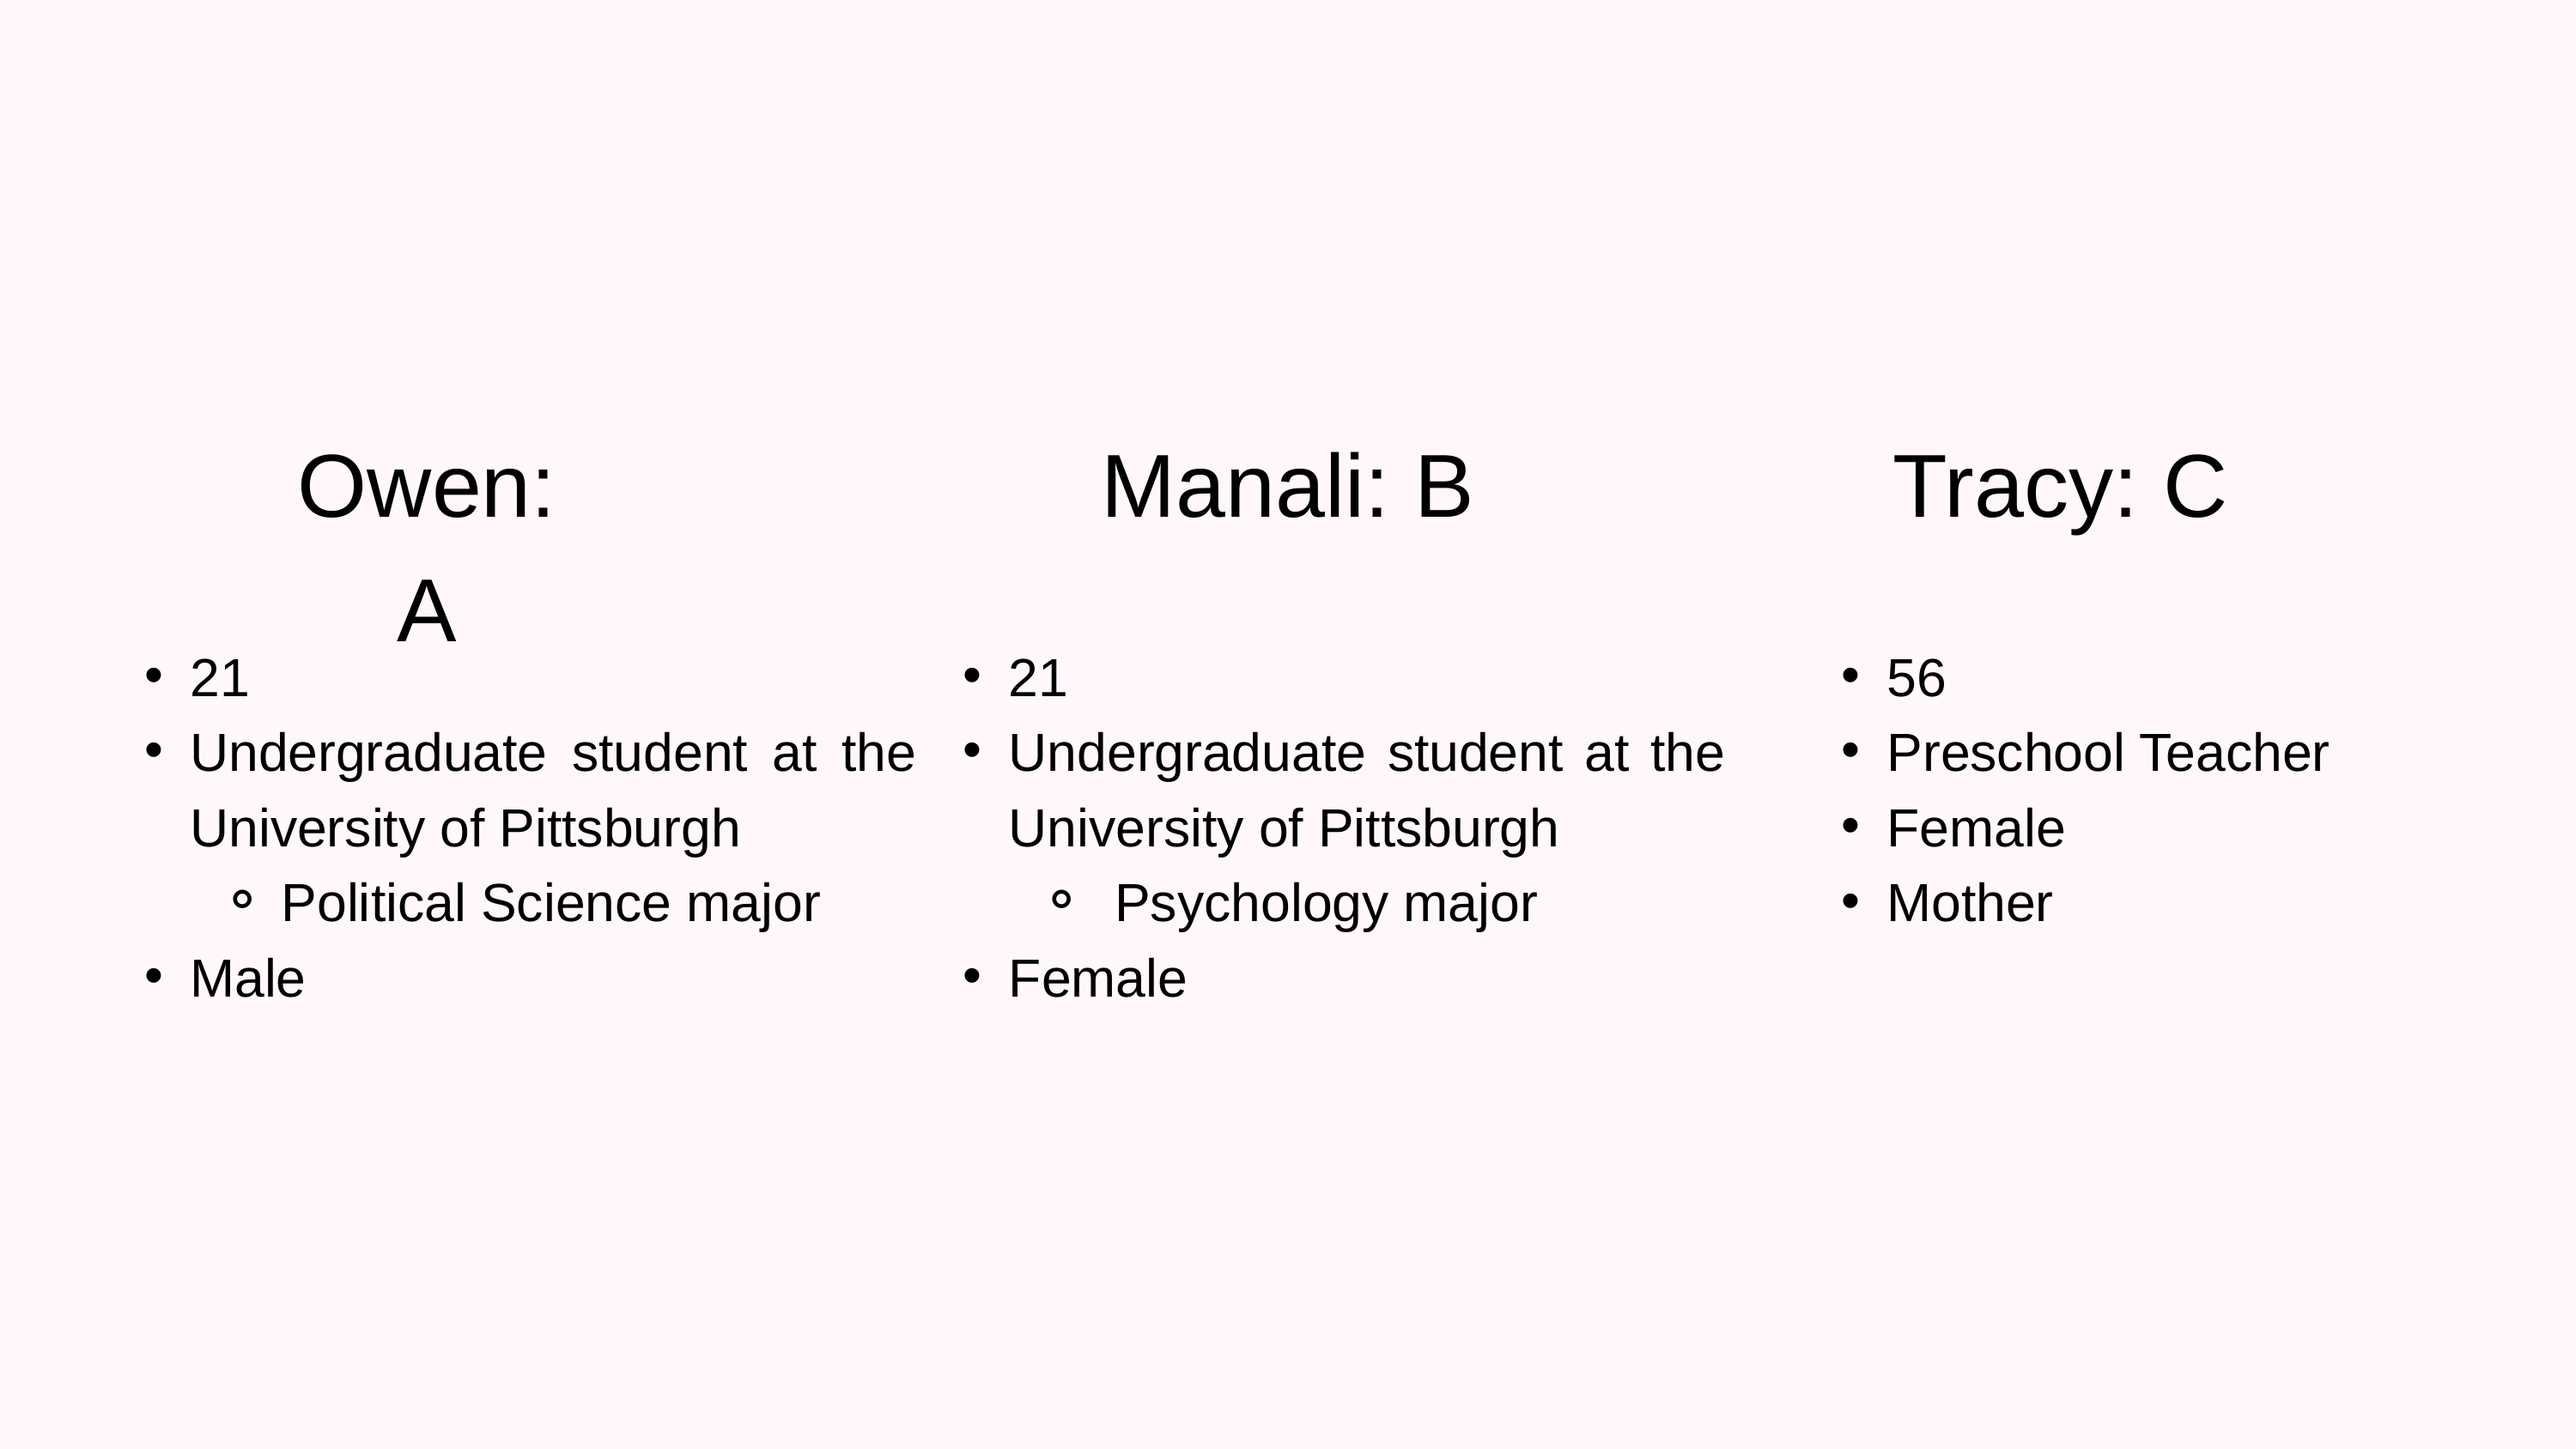

Owen: A
Manali: B
Tracy: C
21
Undergraduate student at the University of Pittsburgh
Political Science major
Male
21
Undergraduate student at the University of Pittsburgh
 Psychology major
Female
56
Preschool Teacher
Female
Mother